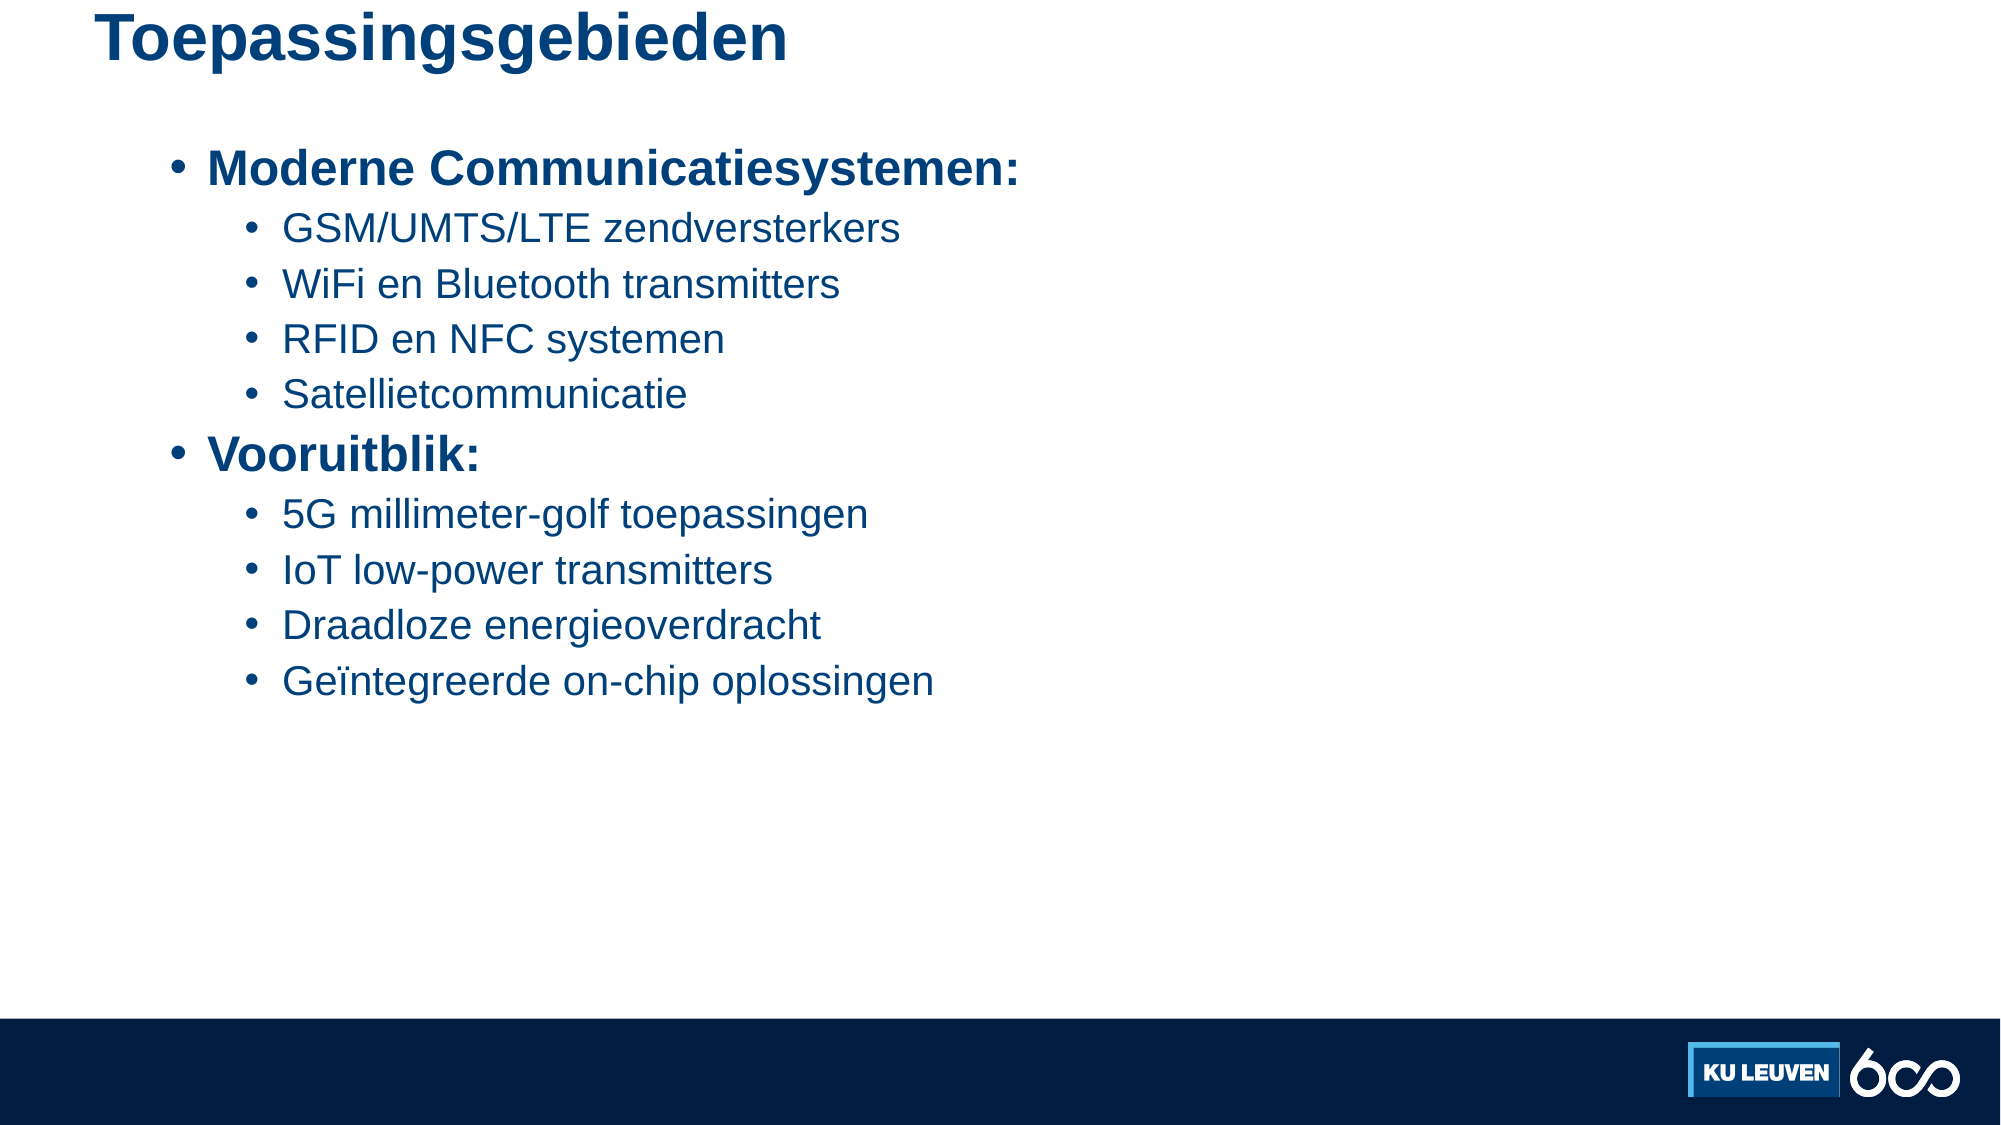

# Toepassingsgebieden
Moderne Communicatiesystemen:
GSM/UMTS/LTE zendversterkers
WiFi en Bluetooth transmitters
RFID en NFC systemen
Satellietcommunicatie
Vooruitblik:
5G millimeter-golf toepassingen
IoT low-power transmitters
Draadloze energieoverdracht
Geïntegreerde on-chip oplossingen